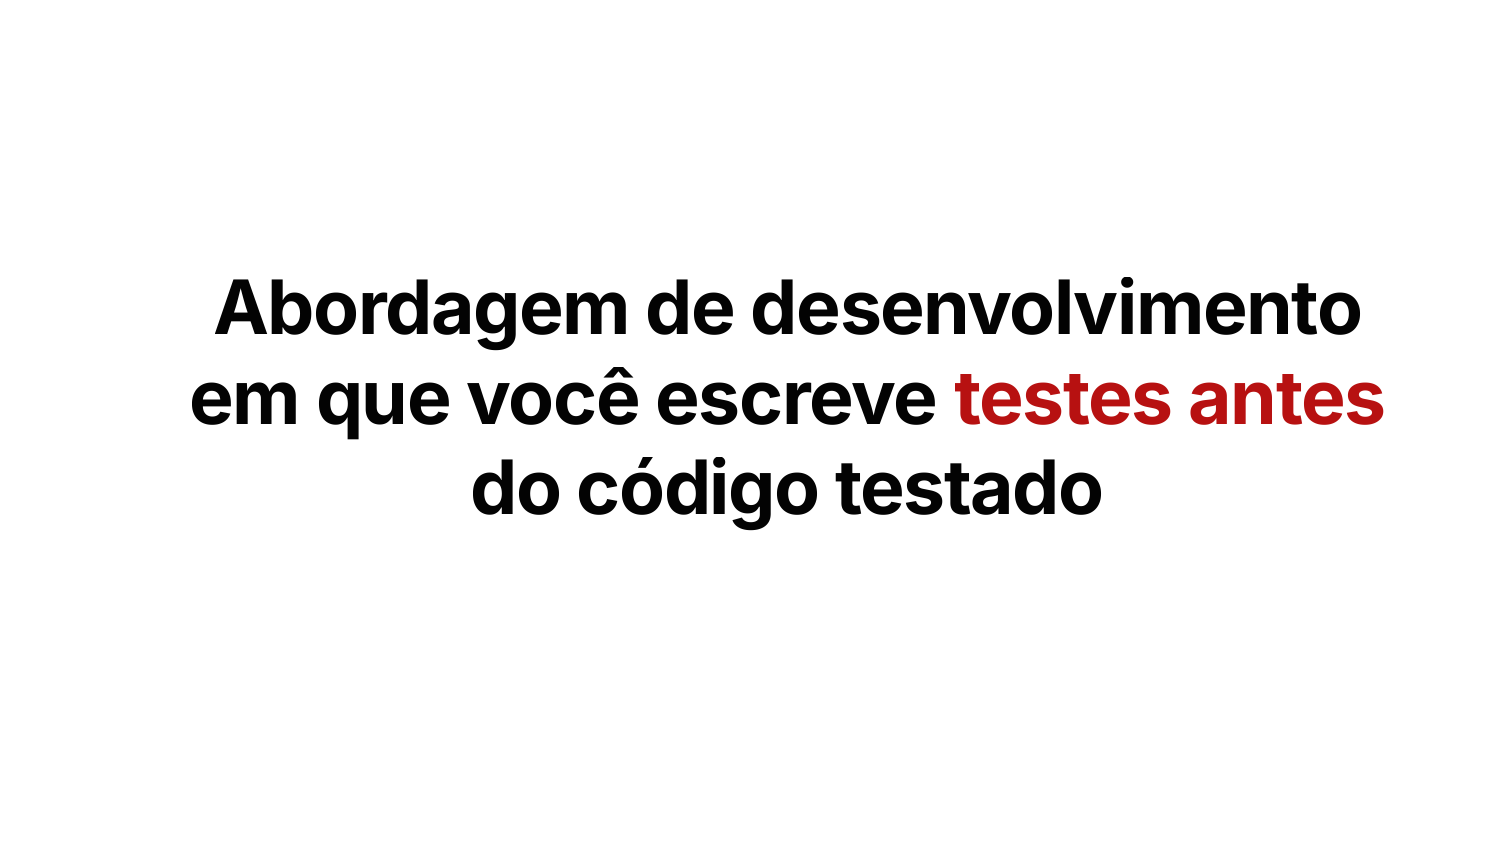

Abordagem de desenvolvimento em que você escreve testes antes do código testado